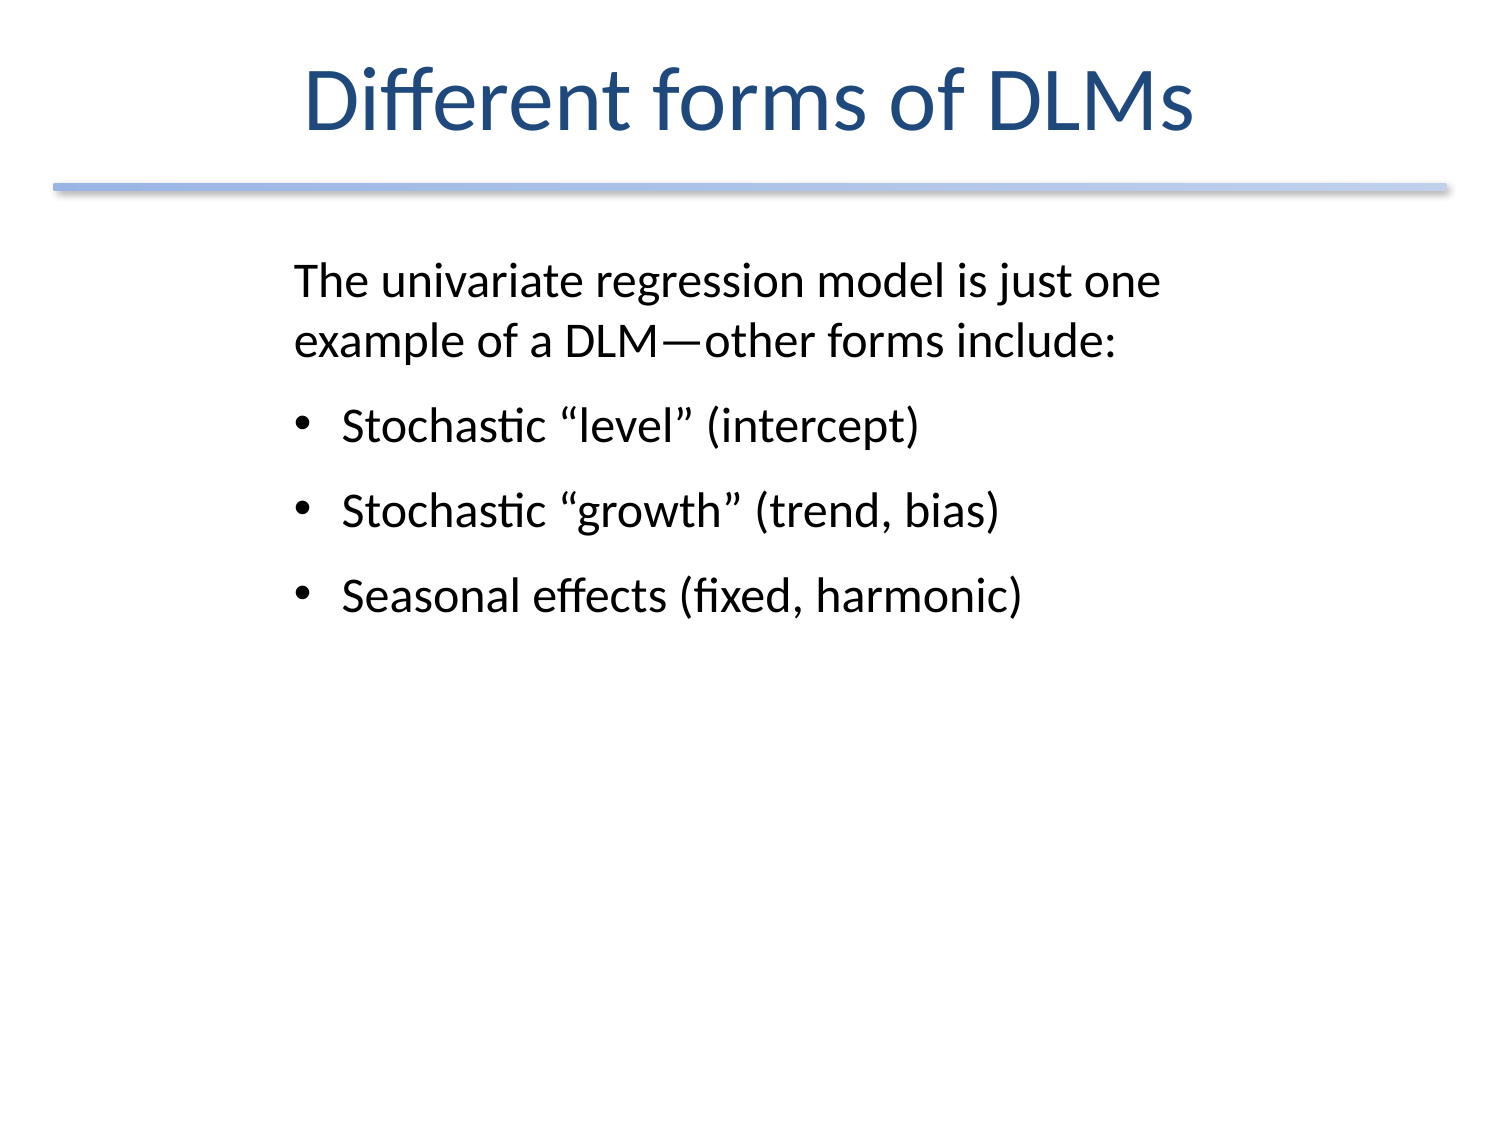

# Different forms of DLMs

The univariate regression model is just one example of a DLM—other forms include:
Stochastic “level” (intercept)
Stochastic “growth” (trend, bias)
Seasonal effects (fixed, harmonic)